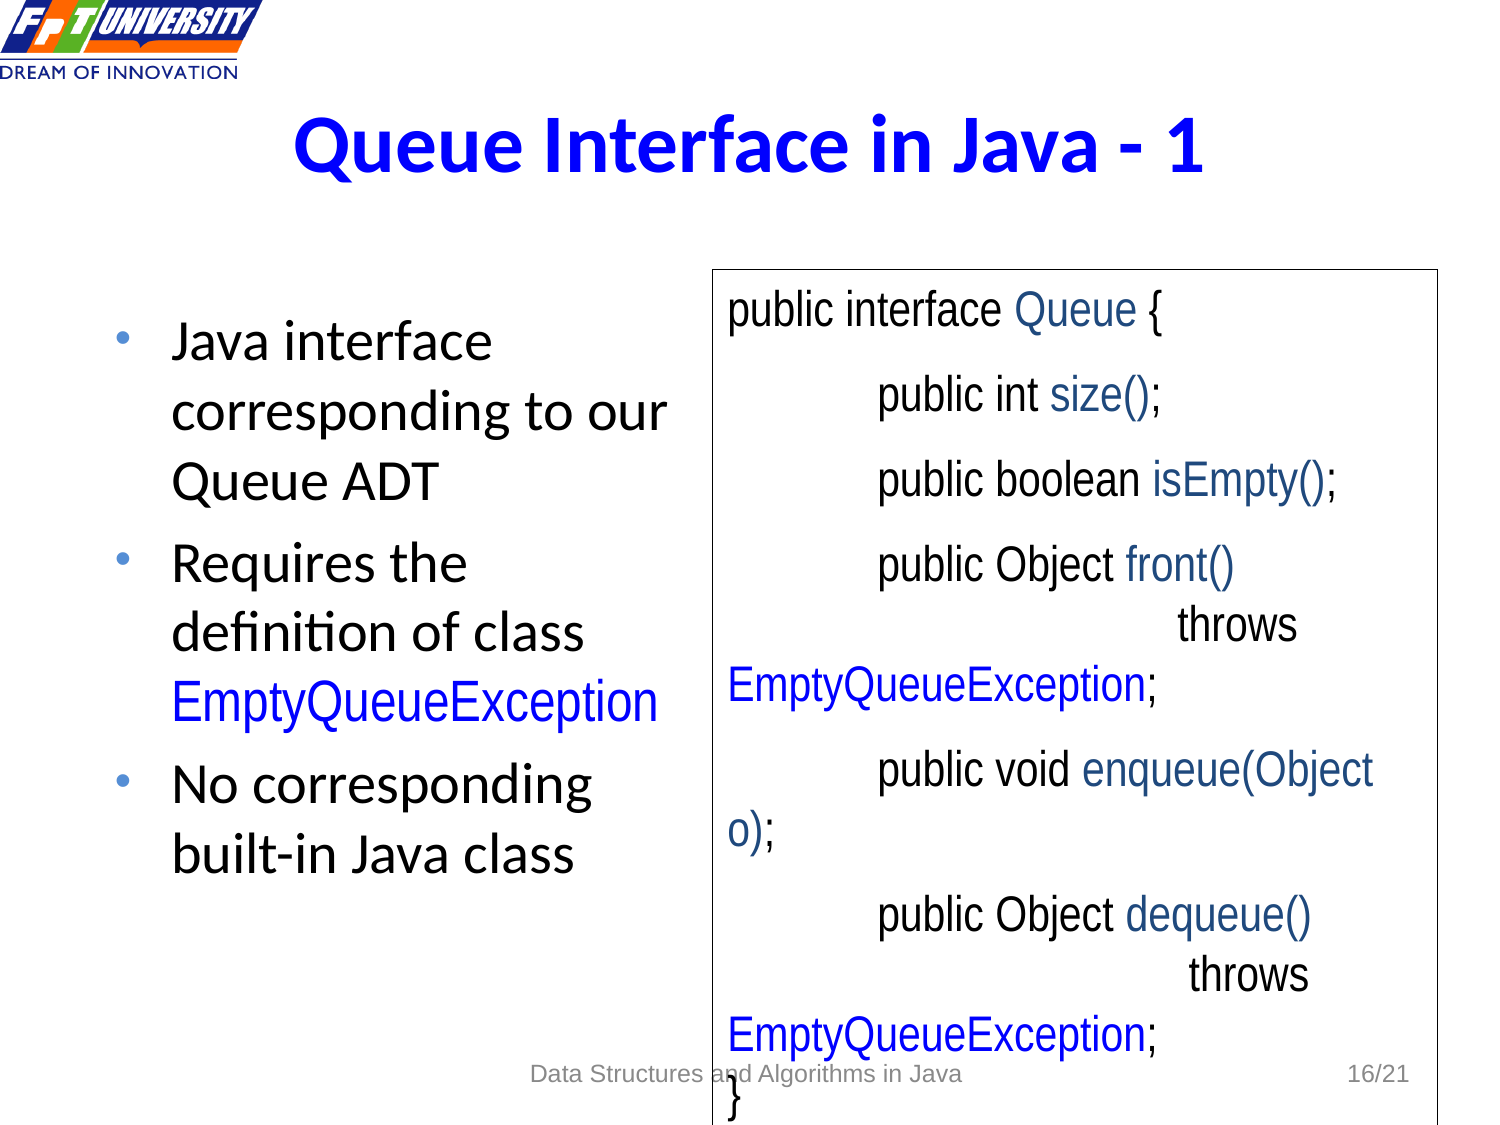

# Queue Interface in Java - 1
public interface Queue {
	public int size();
	public boolean isEmpty();
	public Object front()
			throws EmptyQueueException;
	public void enqueue(Object o);
	public Object dequeue()
			 throws EmptyQueueException;
}
Java interface corresponding to our Queue ADT
Requires the definition of class EmptyQueueException
No corresponding built-in Java class
Data Structures and Algorithms in Java
16/21